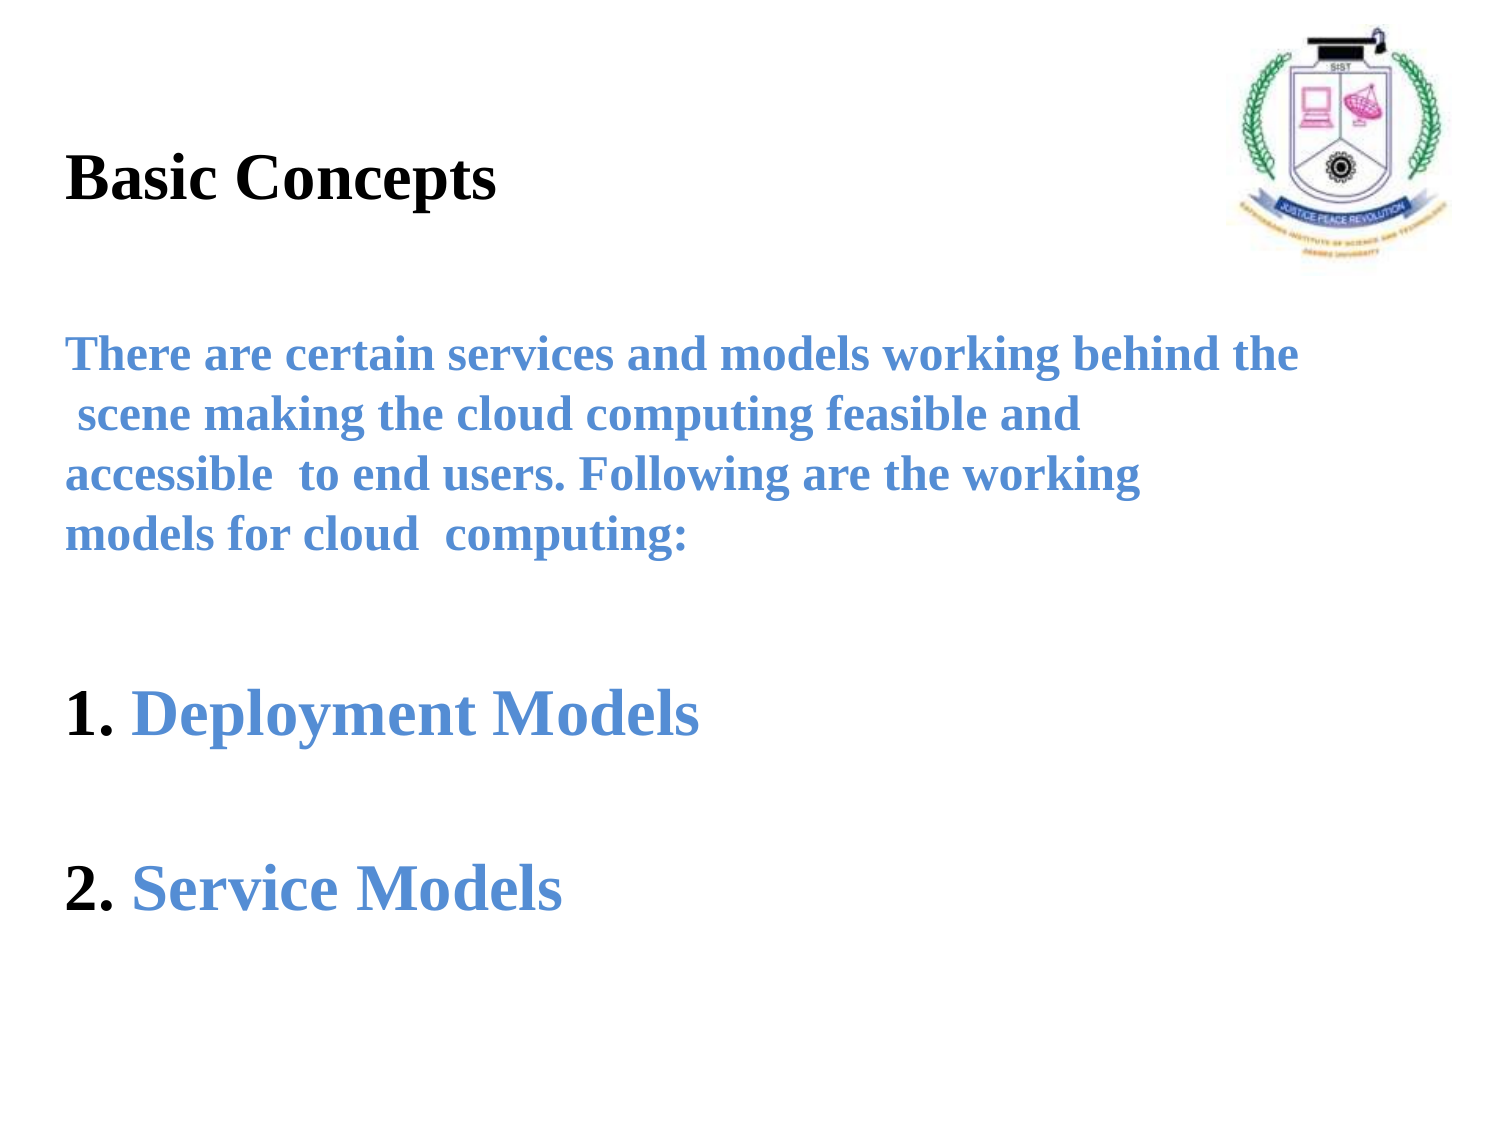

# Basic Concepts
There are certain services and models working behind the  scene making the cloud computing feasible and accessible  to end users. Following are the working models for cloud  computing:

Deployment Models

Service Models